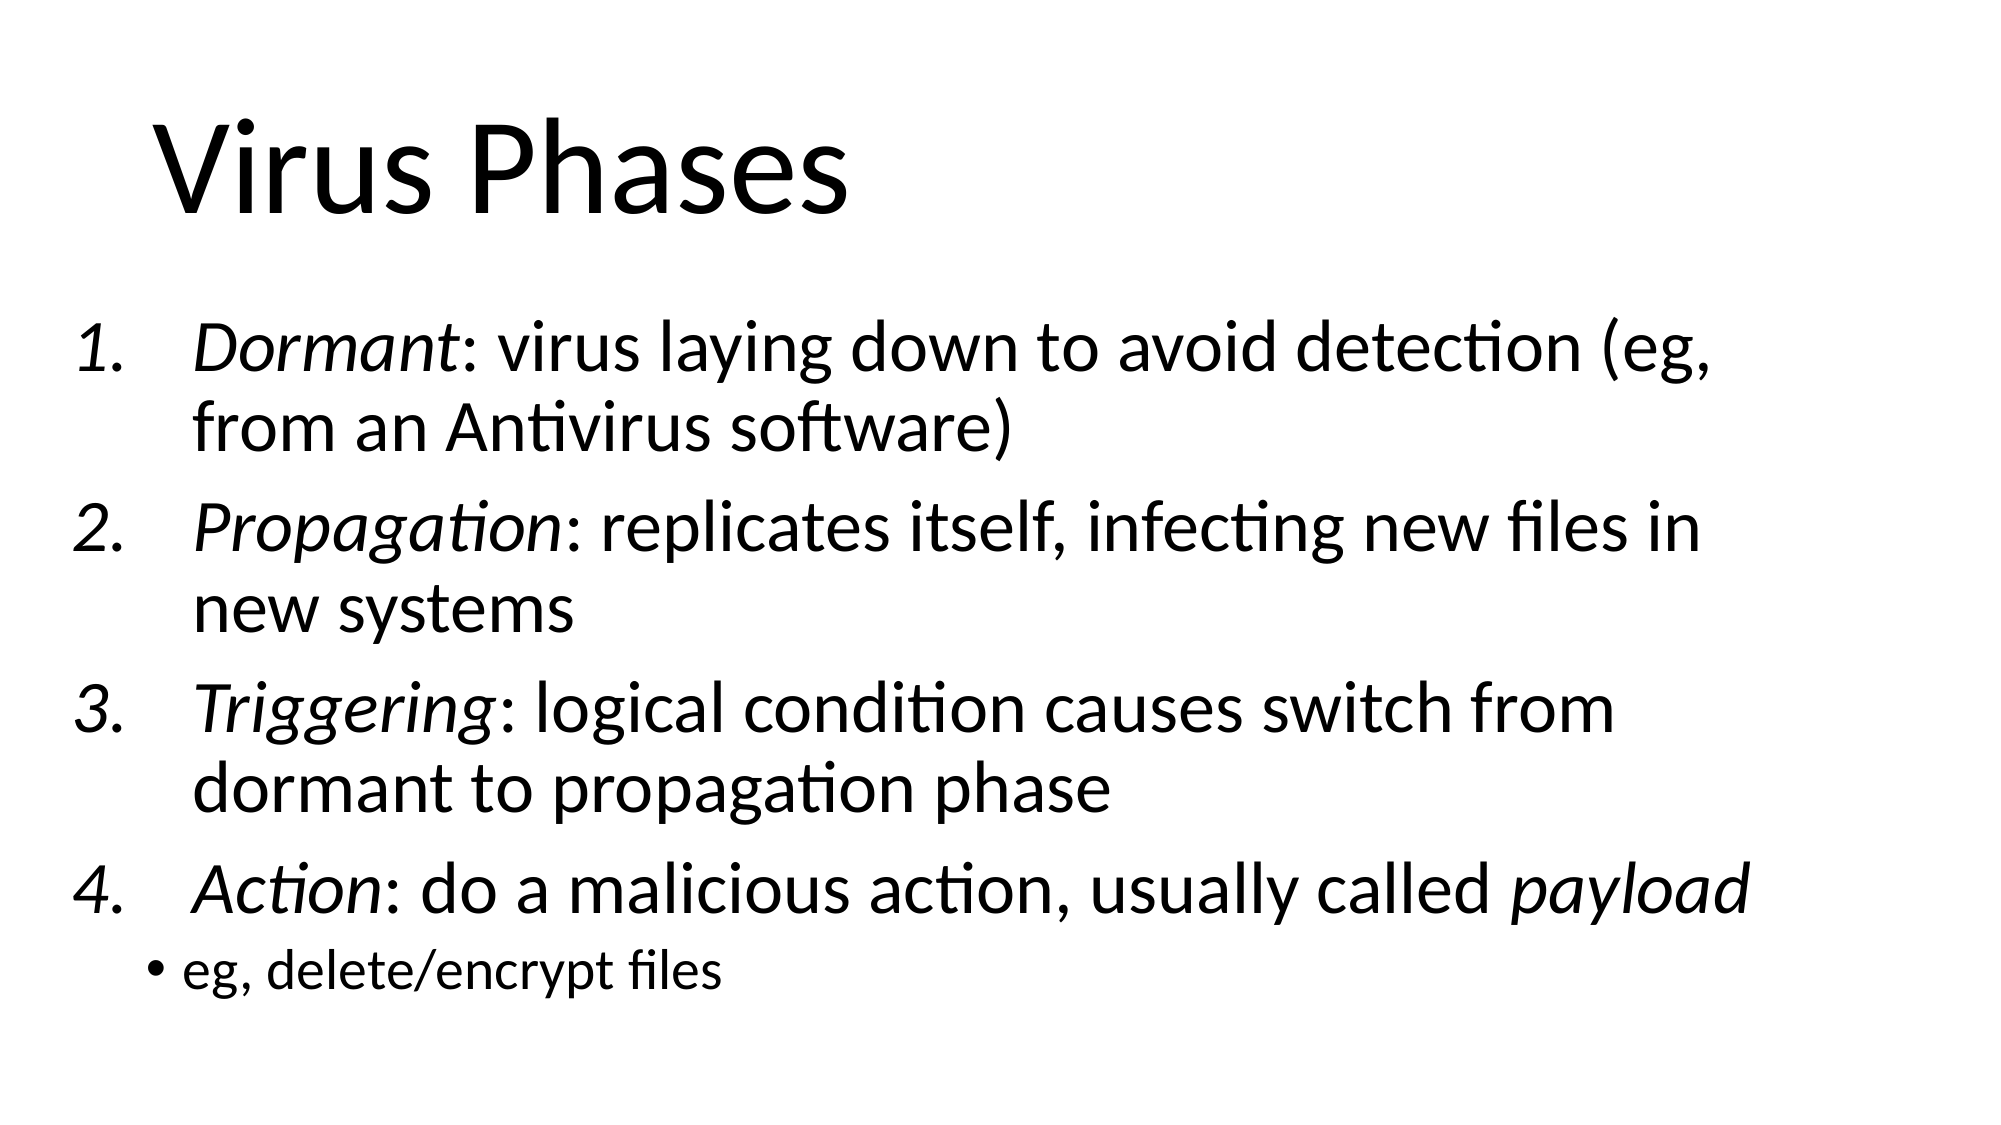

# Virus Phases
Dormant: virus laying down to avoid detection (eg, from an Antivirus software)
Propagation: replicates itself, infecting new files in new systems
Triggering: logical condition causes switch from dormant to propagation phase
Action: do a malicious action, usually called payload
eg, delete/encrypt files